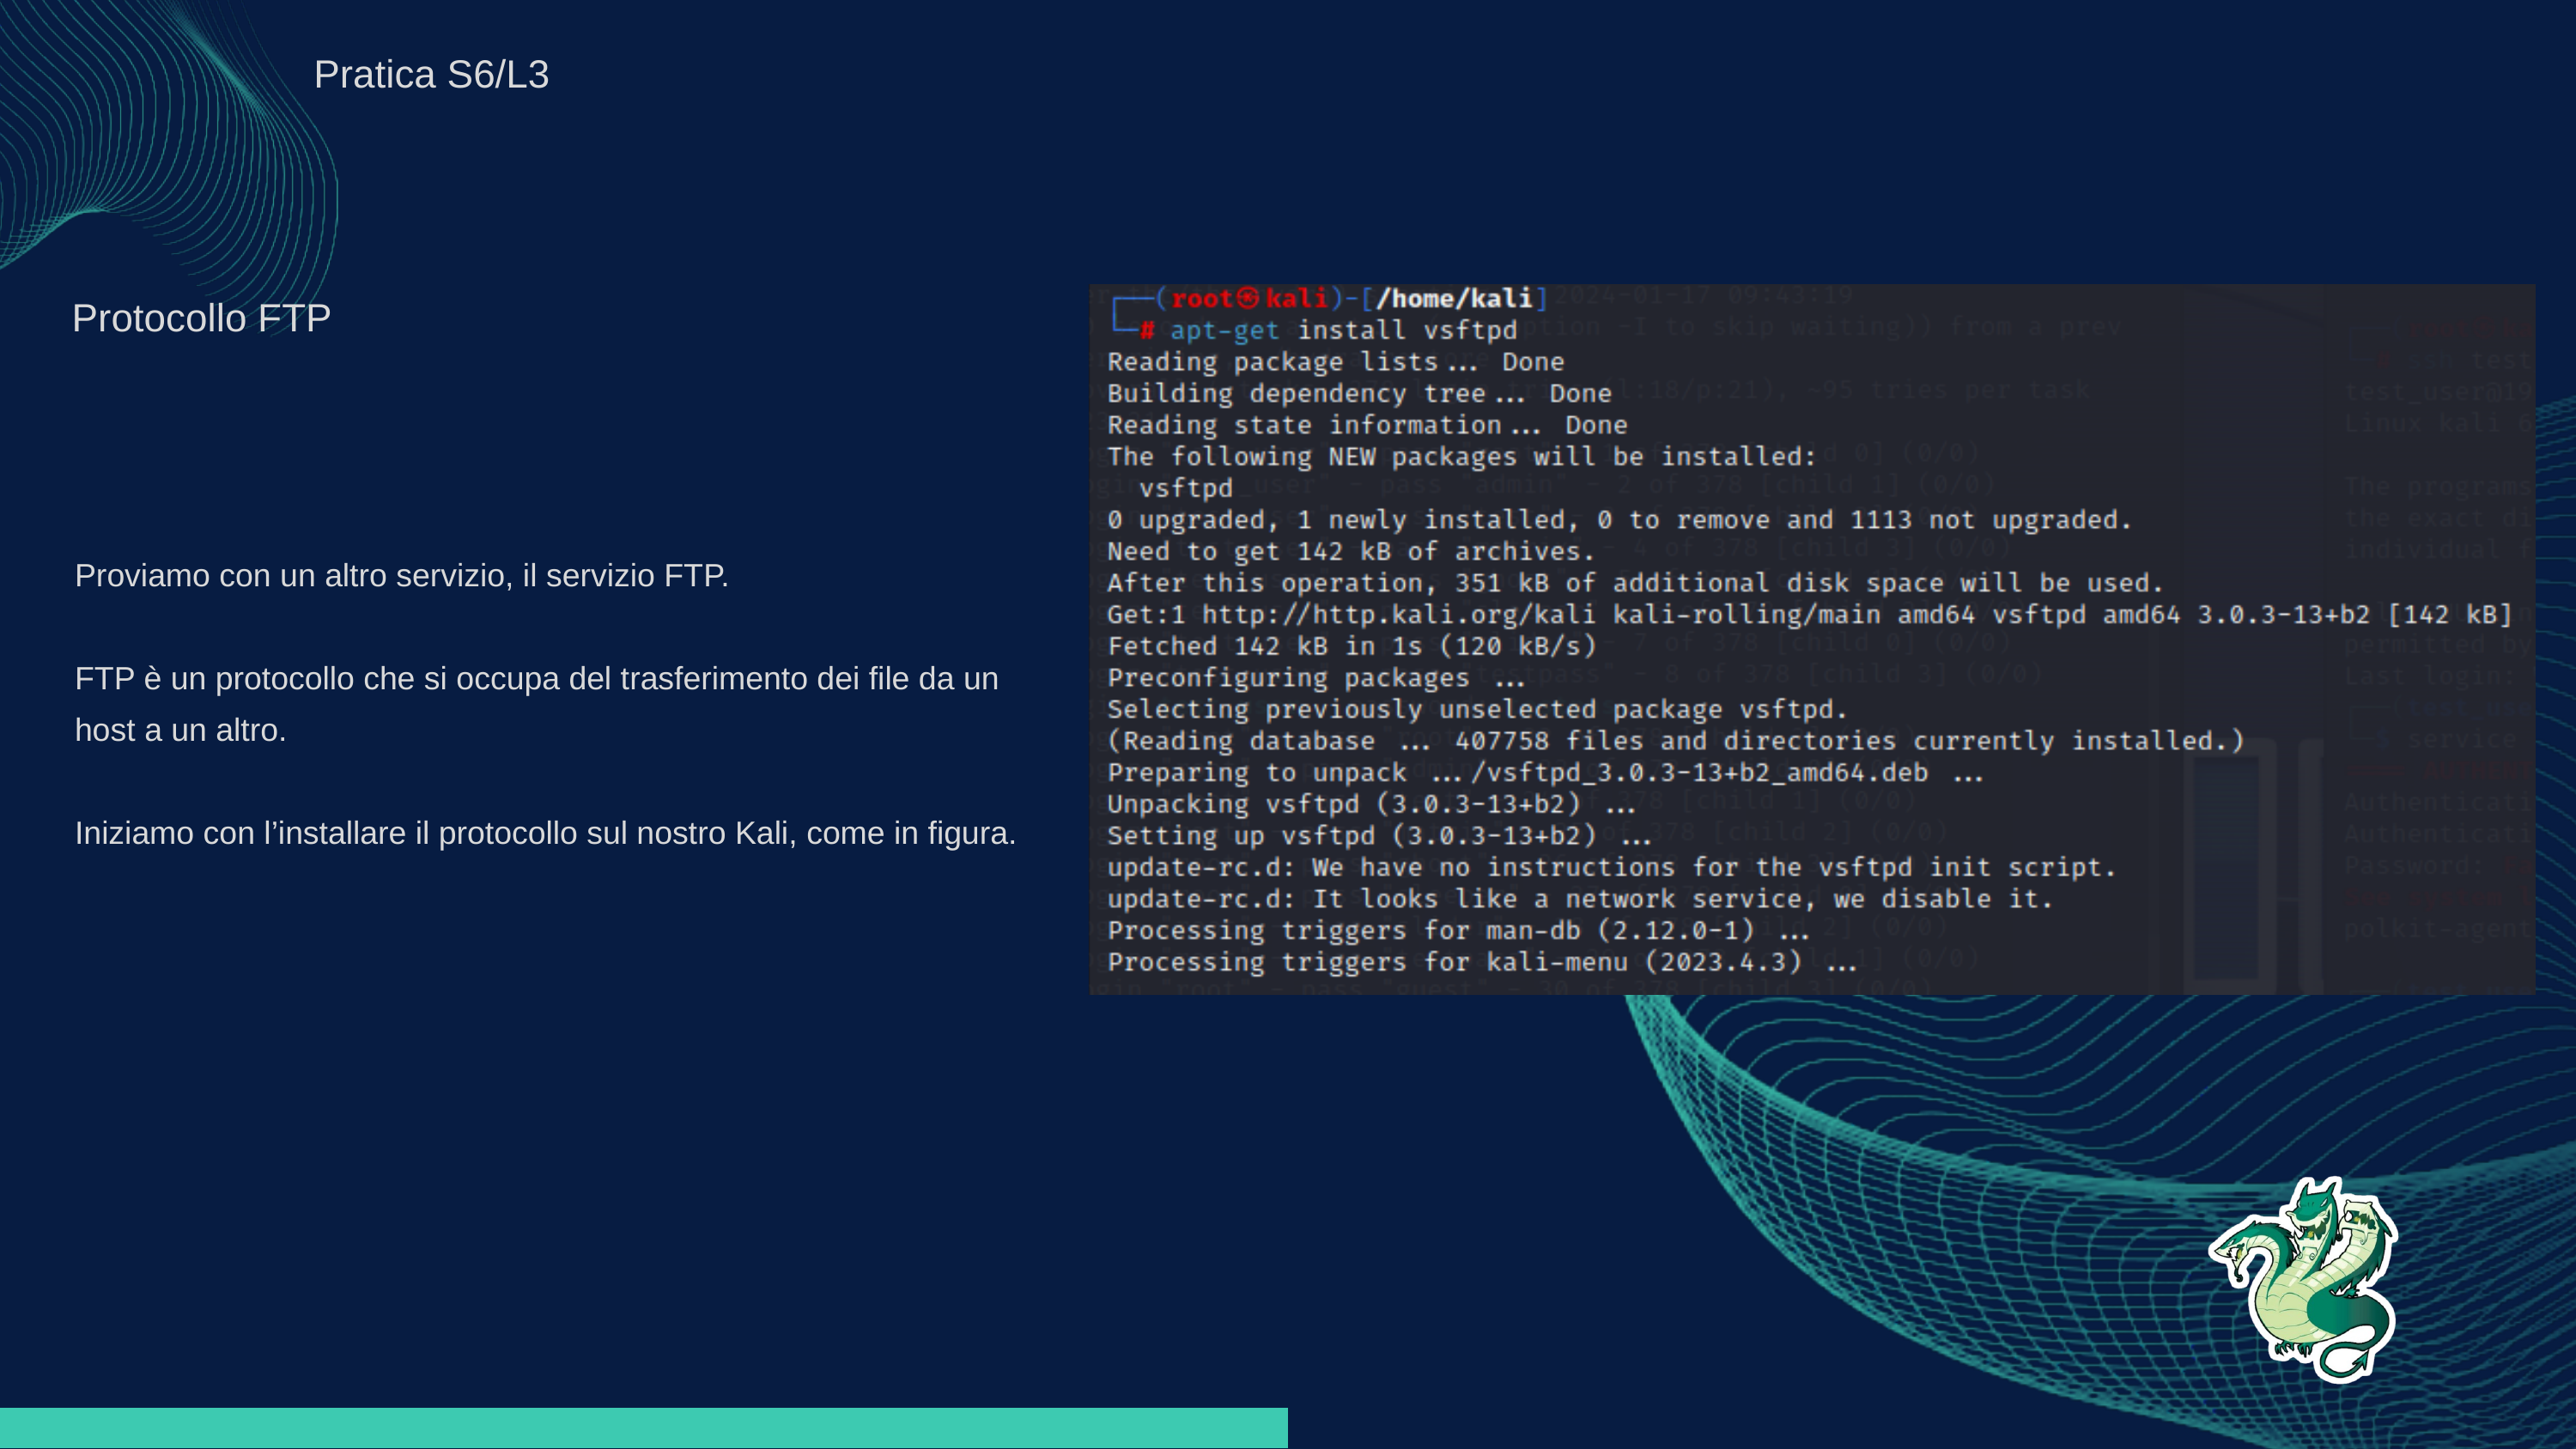

Pratica S6/L3
Protocollo FTP

Proviamo con un altro servizio, il servizio FTP.

FTP è un protocollo che si occupa del trasferimento dei file da un host a un altro.

Iniziamo con l’installare il protocollo sul nostro Kali, come in figura.